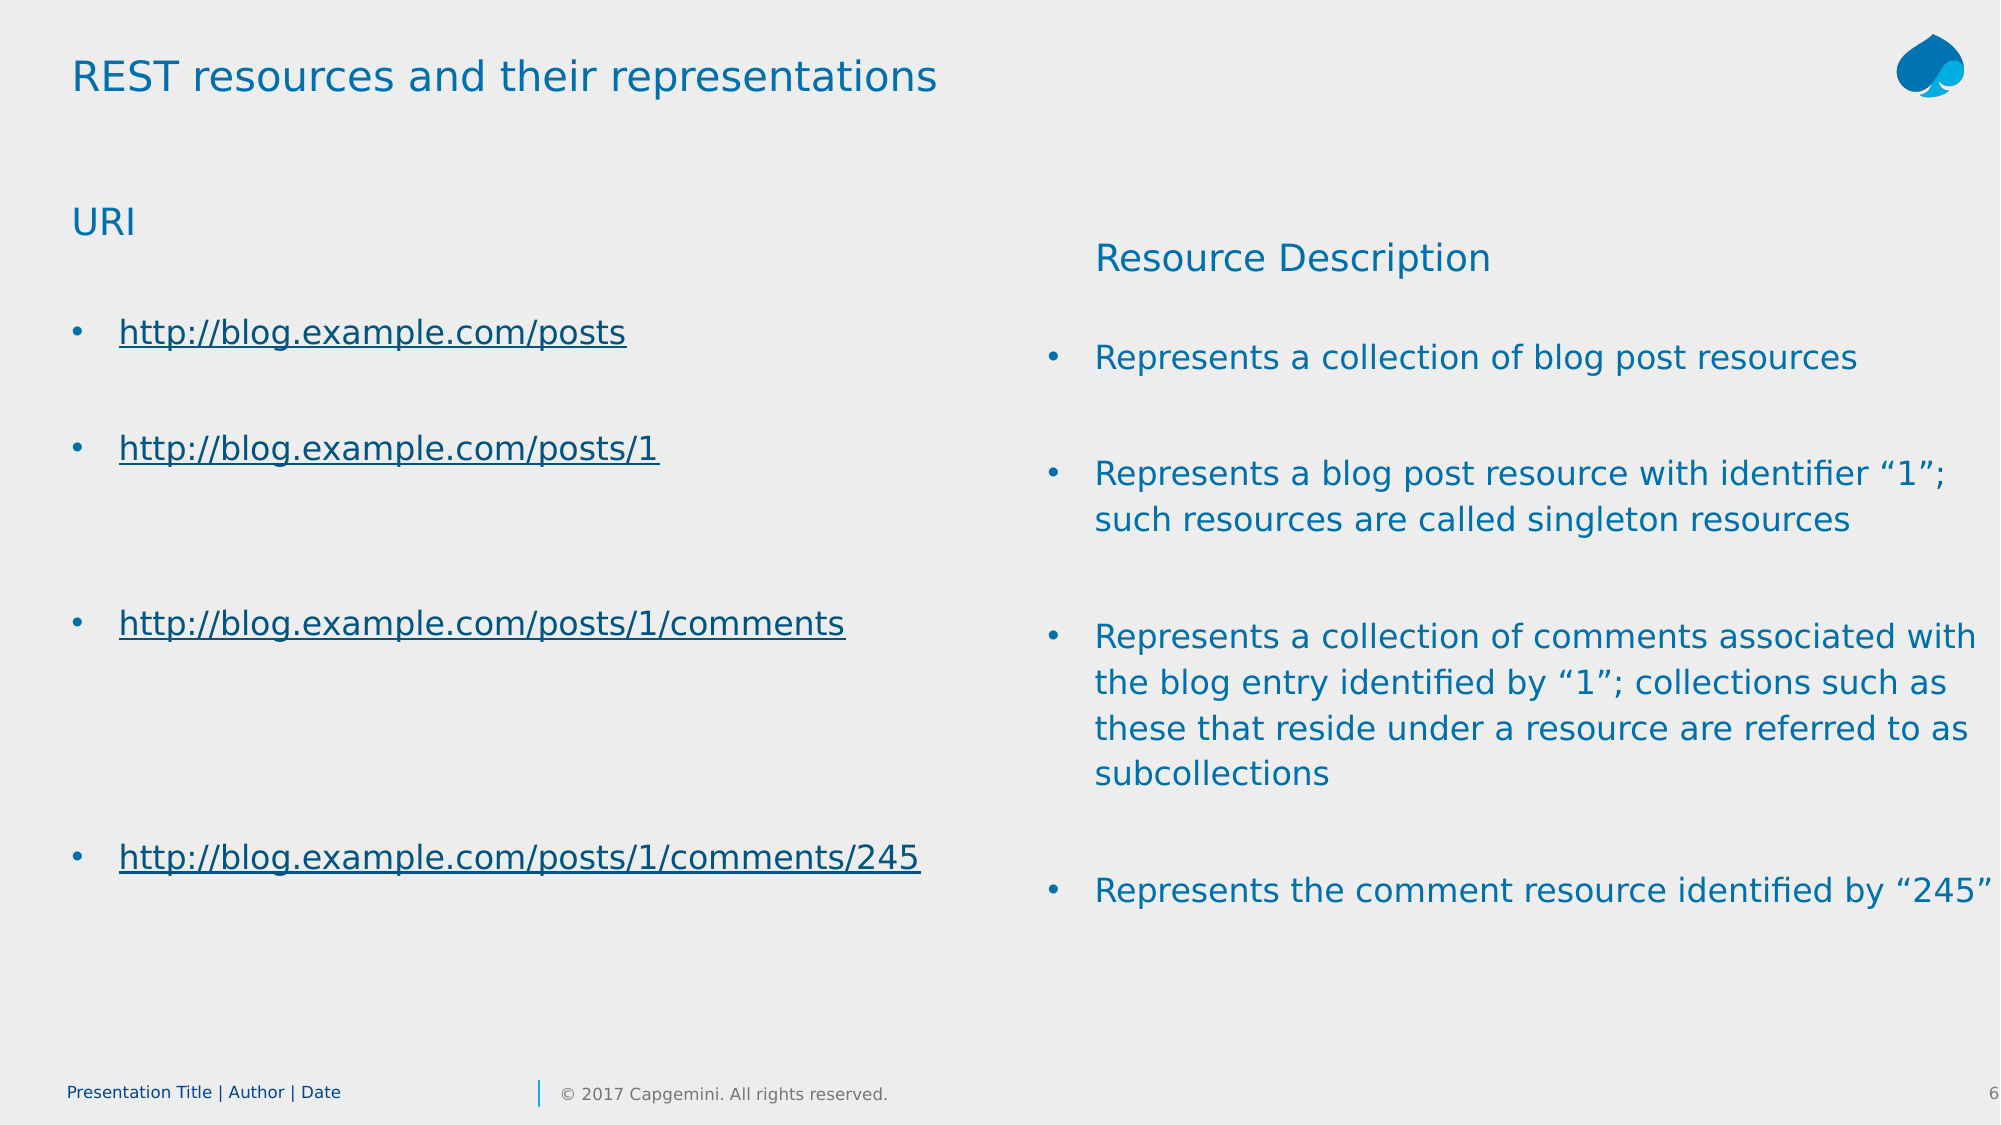

REST resources and their representations
URI
Resource Description
http://blog.example.com/posts

http://blog.example.com/posts/1

http://blog.example.com/posts/1/comments

http://blog.example.com/posts/1/comments/245
Represents a collection of blog post resources

Represents a blog post resource with identifier “1”; such resources are called singleton resources

Represents a collection of comments associated with the blog entry identified by “1”; collections such as these that reside under a resource are referred to as subcollections

Represents the comment resource identified by “245”